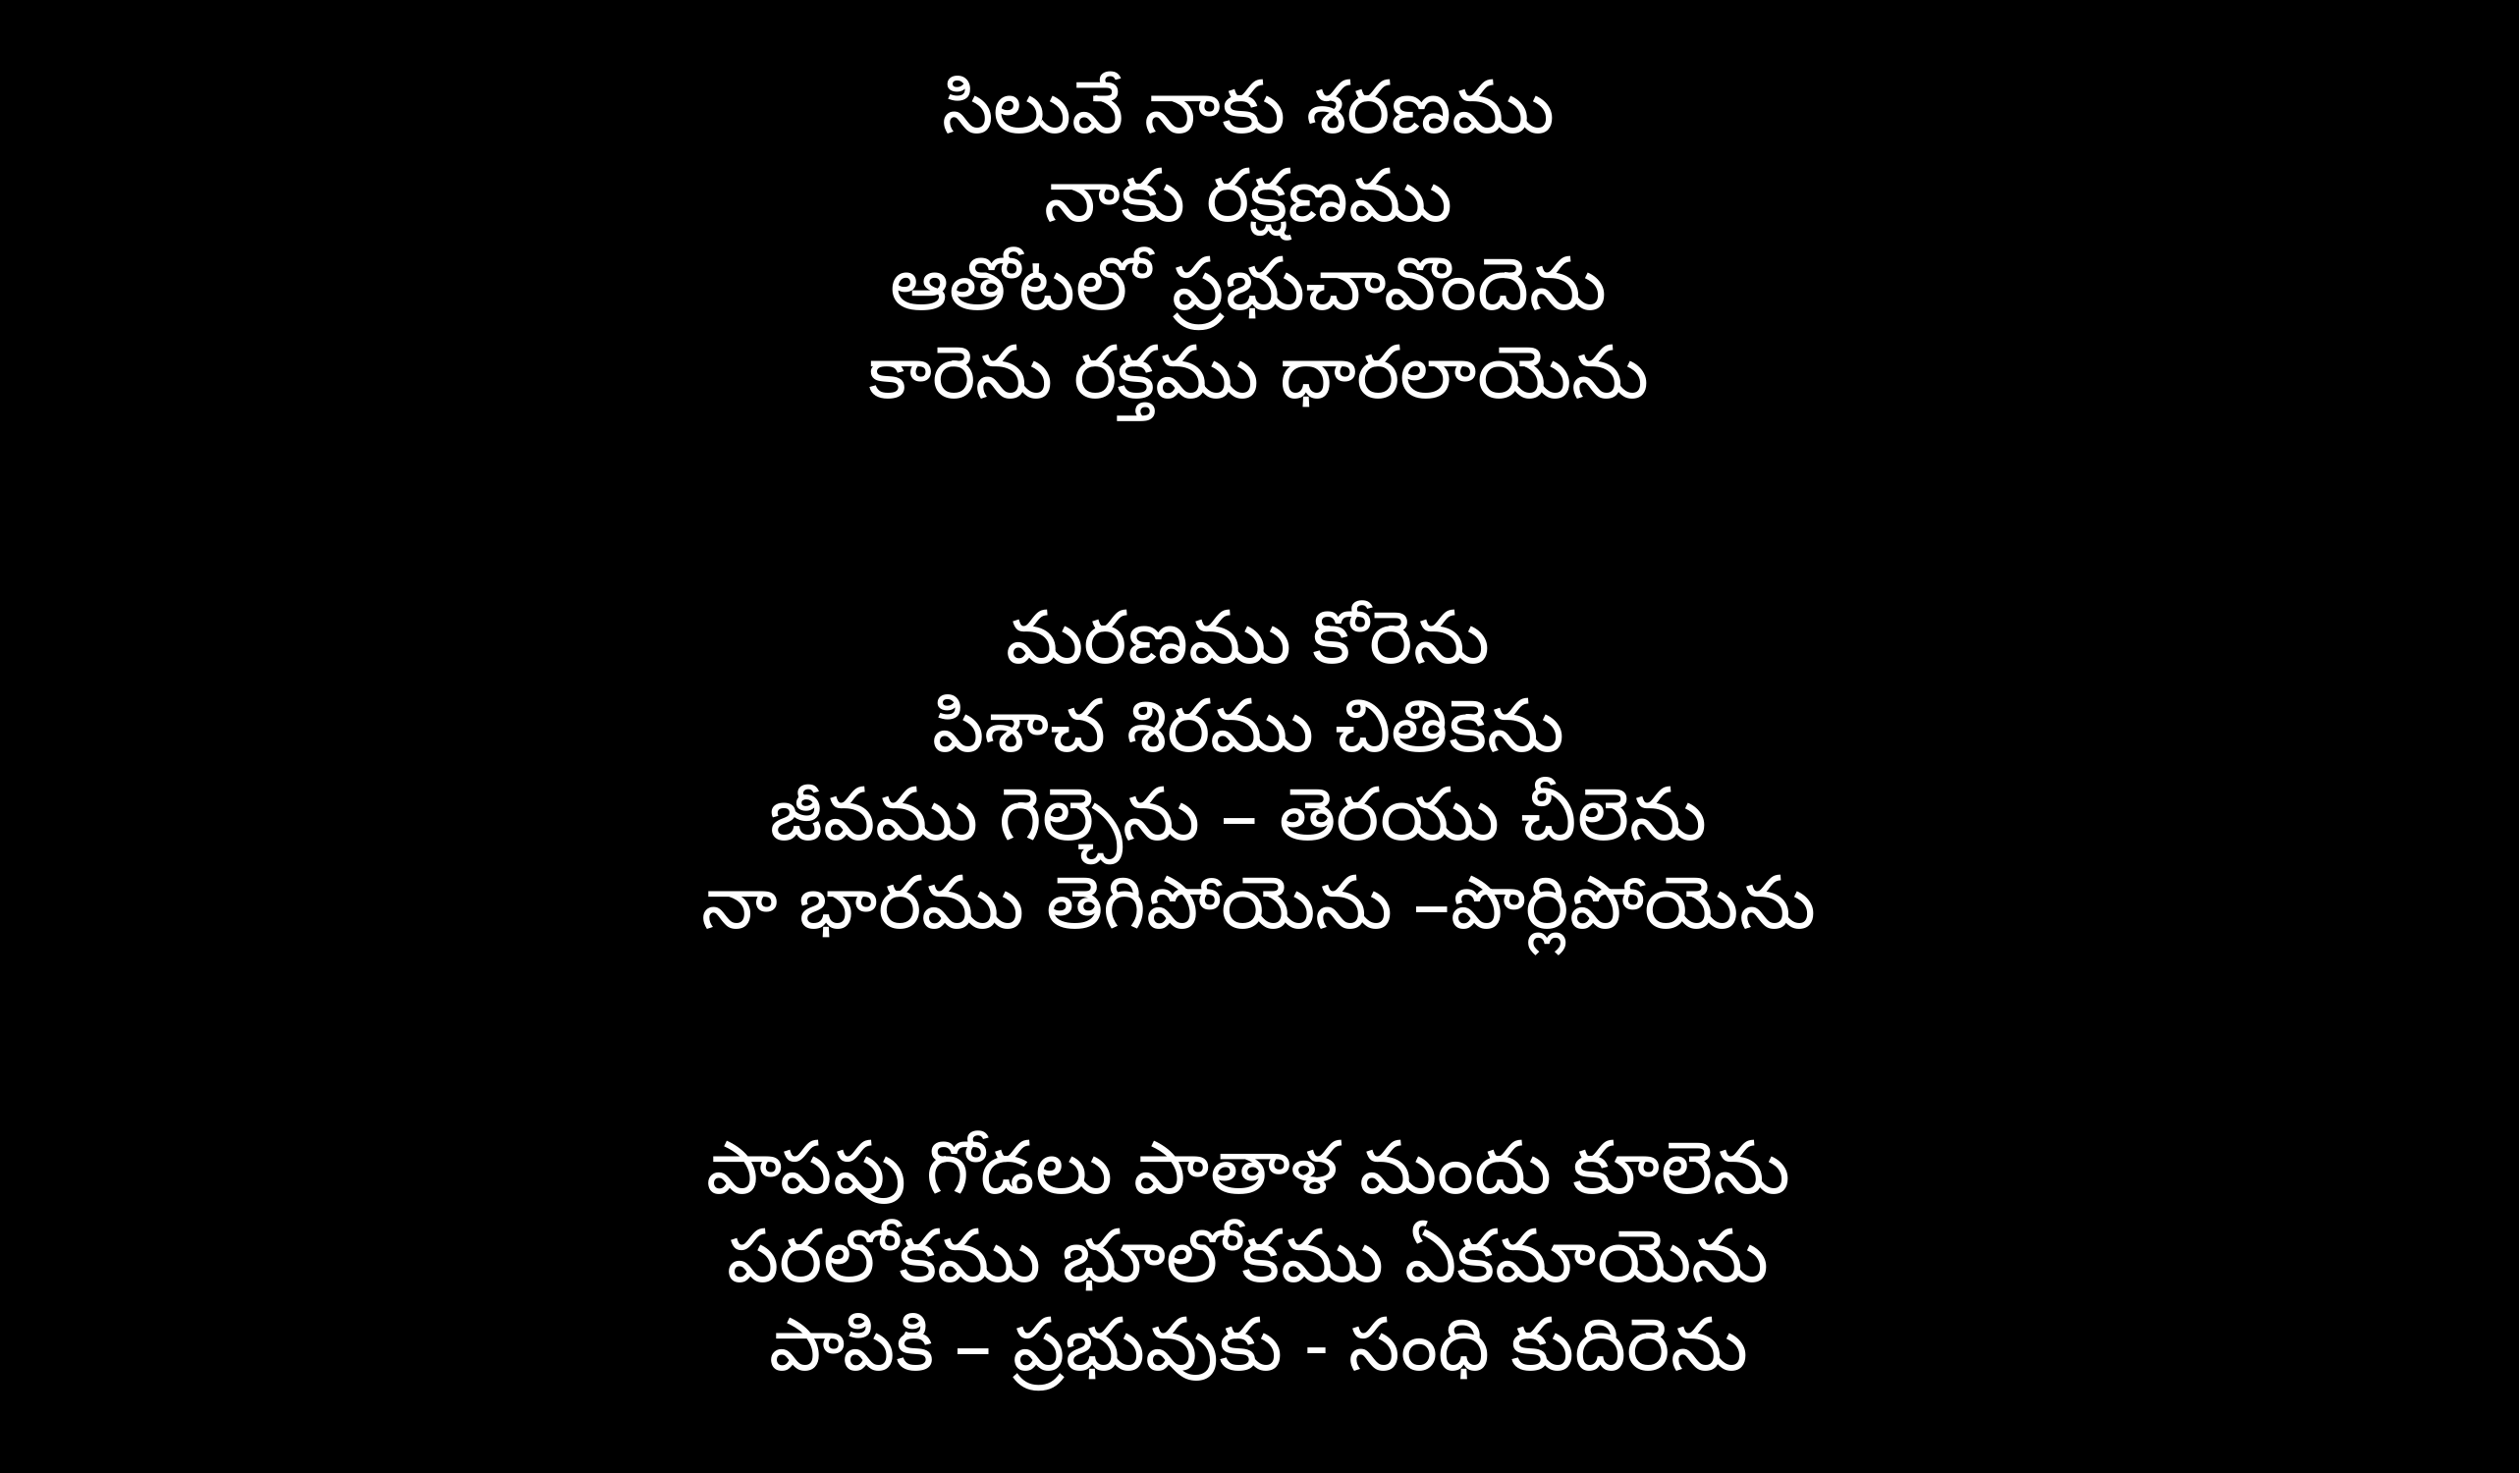

సిలువే నాకు శరణము
నాకు రక్షణము
ఆతోటలో ప్రభుచావొందెను
కారెను రక్తము ధారలాయెను

మరణము కోరెను
పిశాచ శిరము చితికెను
జీవము గెల్చెను – తెరయు చీలెను
నా భారము తెగిపోయెను –పొర్లిపోయెను

పాపపు గోడలు పాతాళ మందు కూలెను
పరలోకము భూలోకము ఏకమాయెను
పాపికి – ప్రభువుకు - సంధి కుదిరెను